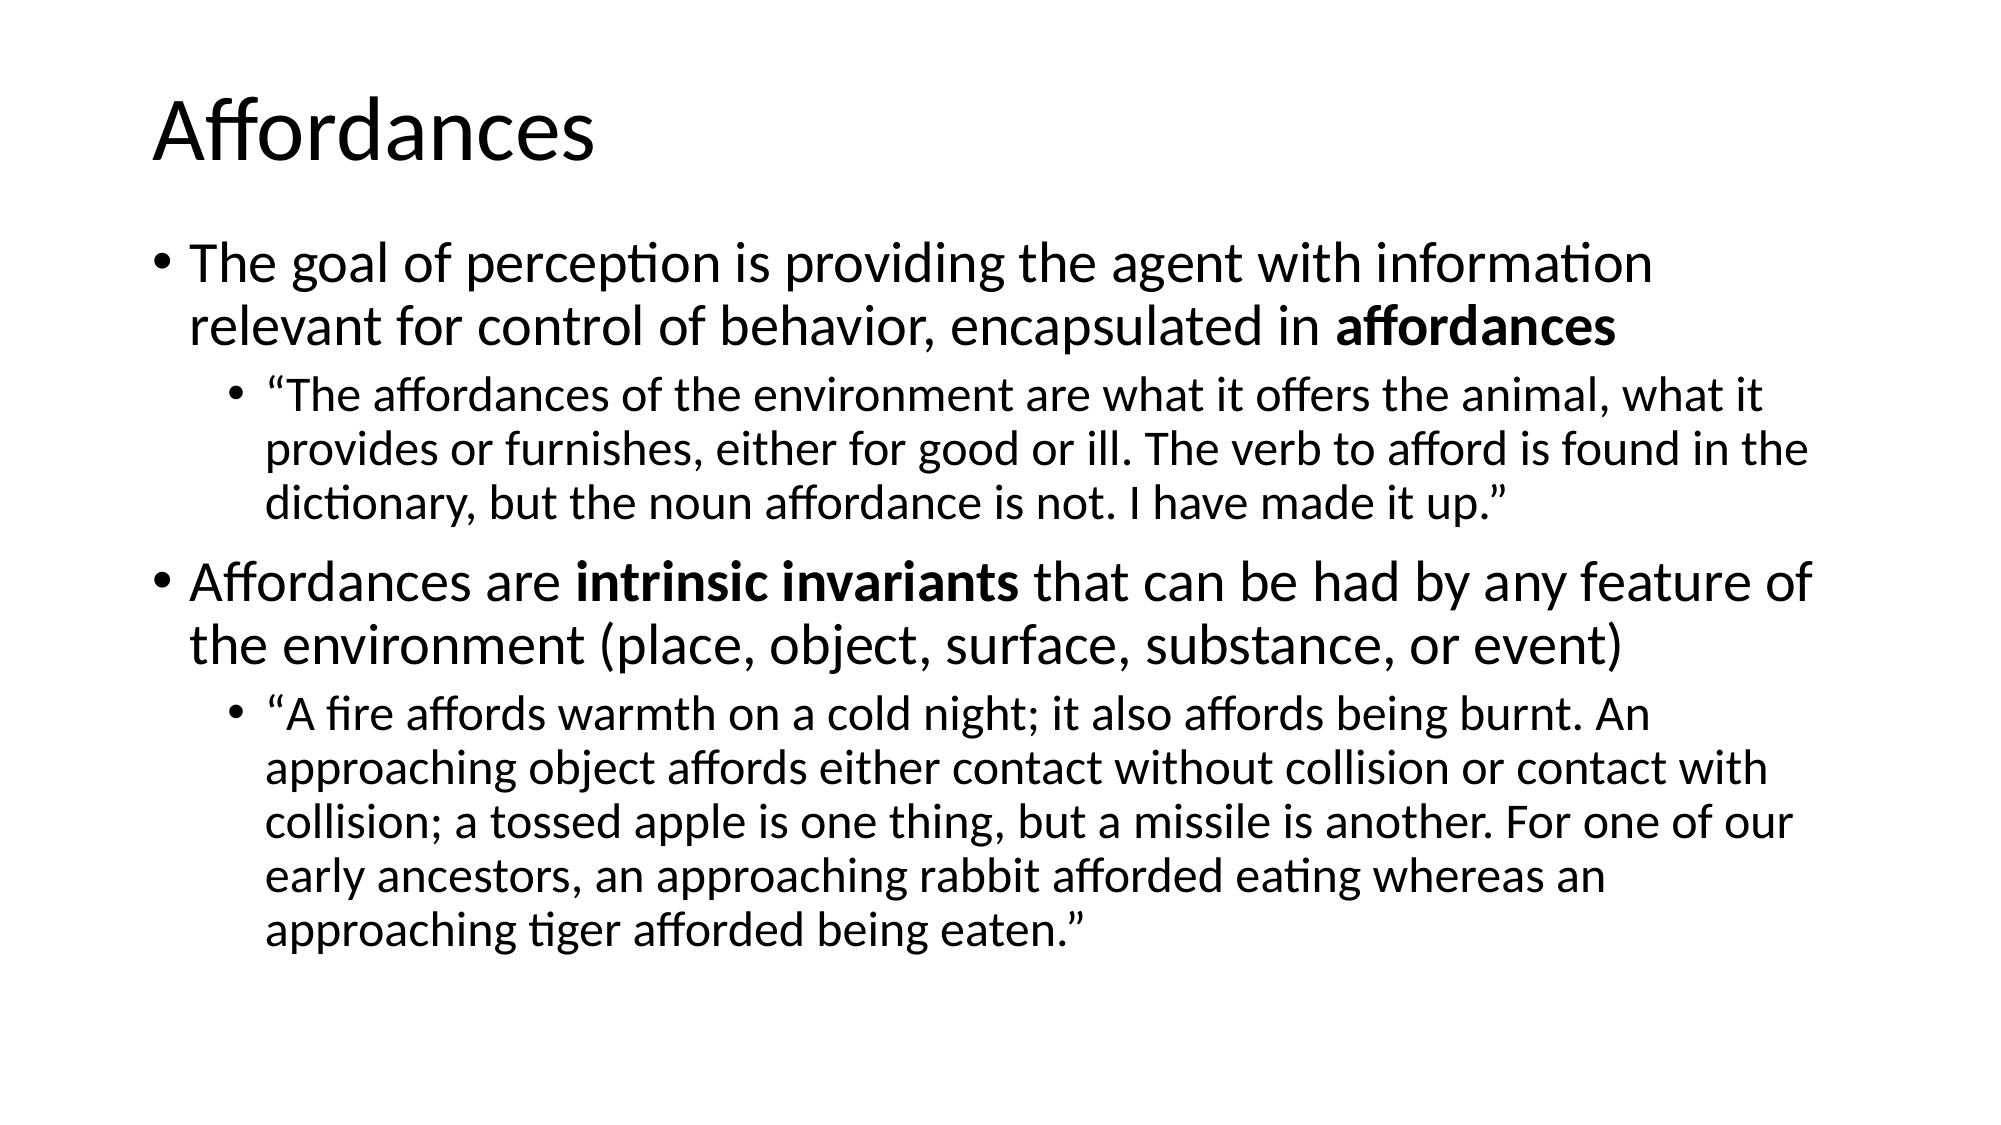

# Affordances
The goal of perception is providing the agent with information relevant for control of behavior, encapsulated in affordances
“The affordances of the environment are what it offers the animal, what it provides or furnishes, either for good or ill. The verb to afford is found in the dictionary, but the noun affordance is not. I have made it up.”
Affordances are intrinsic invariants that can be had by any feature of the environment (place, object, surface, substance, or event)
“A fire affords warmth on a cold night; it also affords being burnt. An approaching object affords either contact without collision or contact with collision; a tossed apple is one thing, but a missile is another. For one of our early ancestors, an approaching rabbit afforded eating whereas an approaching tiger afforded being eaten.”